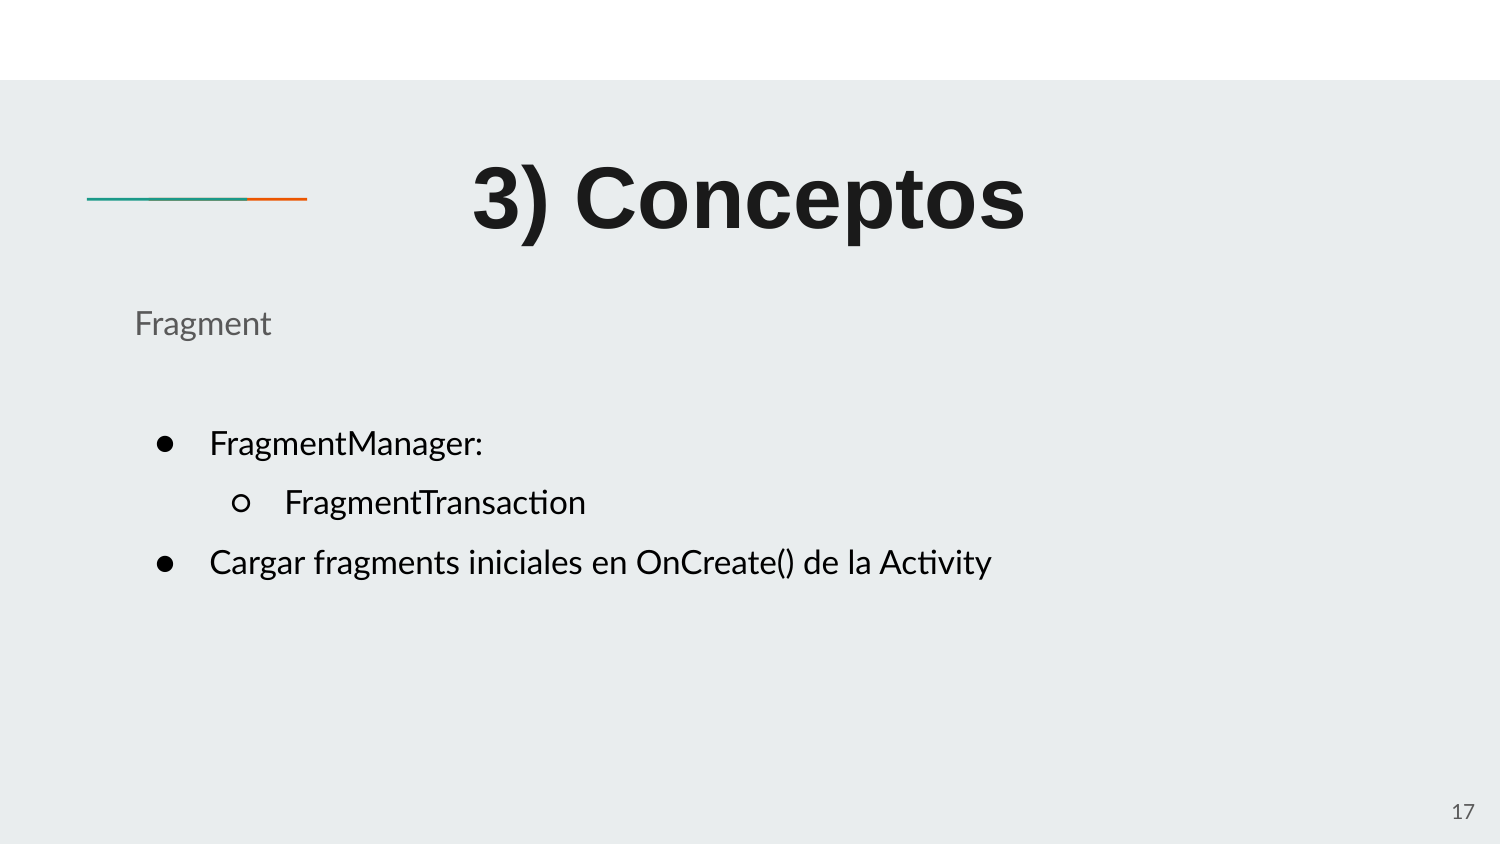

# 3) Conceptos
Fragment
FragmentManager:
FragmentTransaction
Cargar fragments iniciales en OnCreate() de la Activity

17